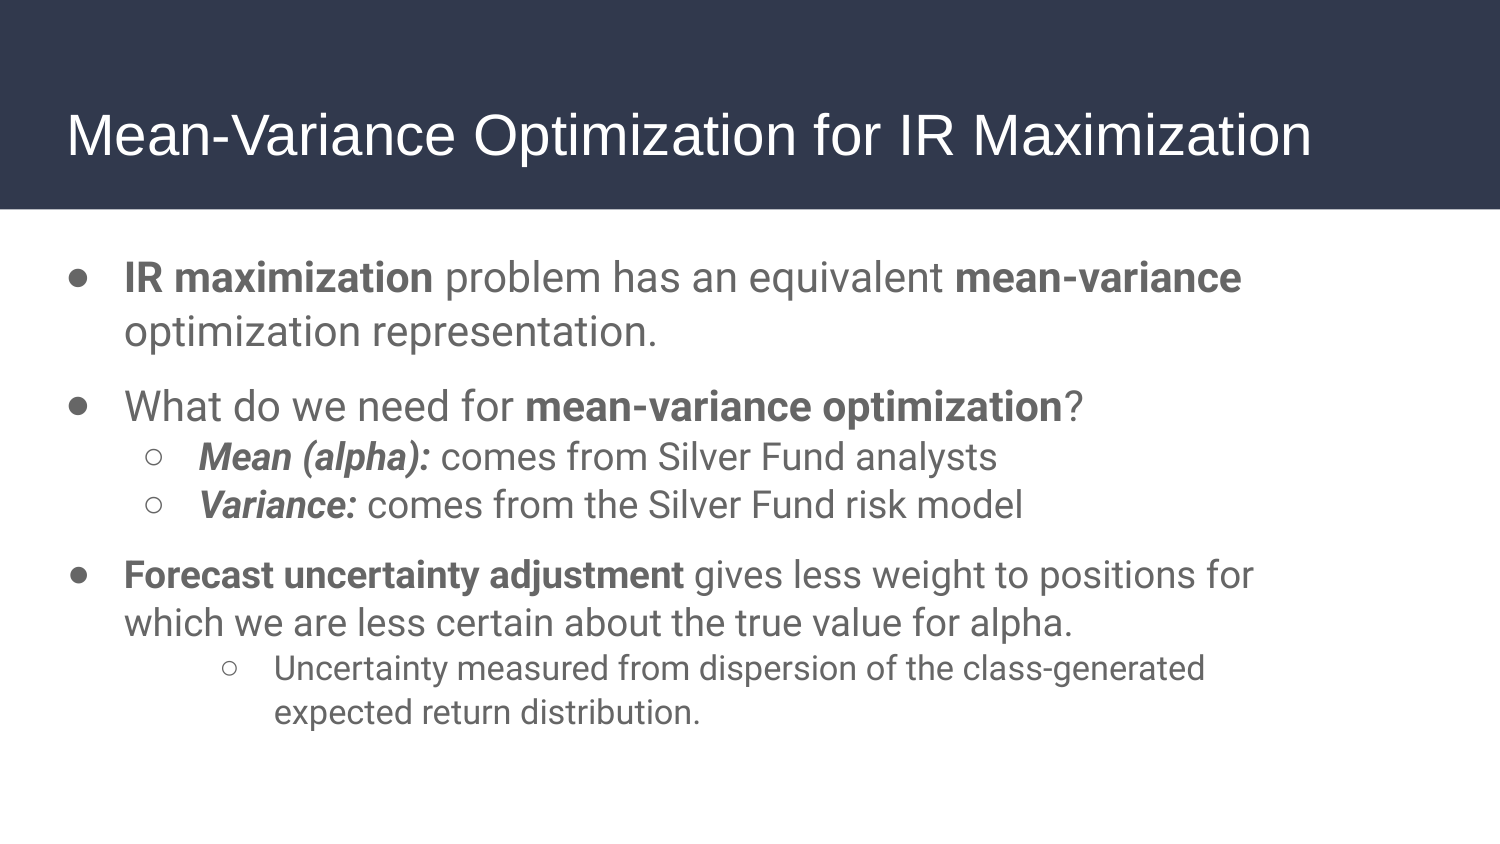

# Mean-Variance Optimization for IR Maximization
IR maximization problem has an equivalent mean-variance optimization representation.
What do we need for mean-variance optimization?
Mean (alpha): comes from Silver Fund analysts
Variance: comes from the Silver Fund risk model
Forecast uncertainty adjustment gives less weight to positions for which we are less certain about the true value for alpha.
Uncertainty measured from dispersion of the class-generated expected return distribution.